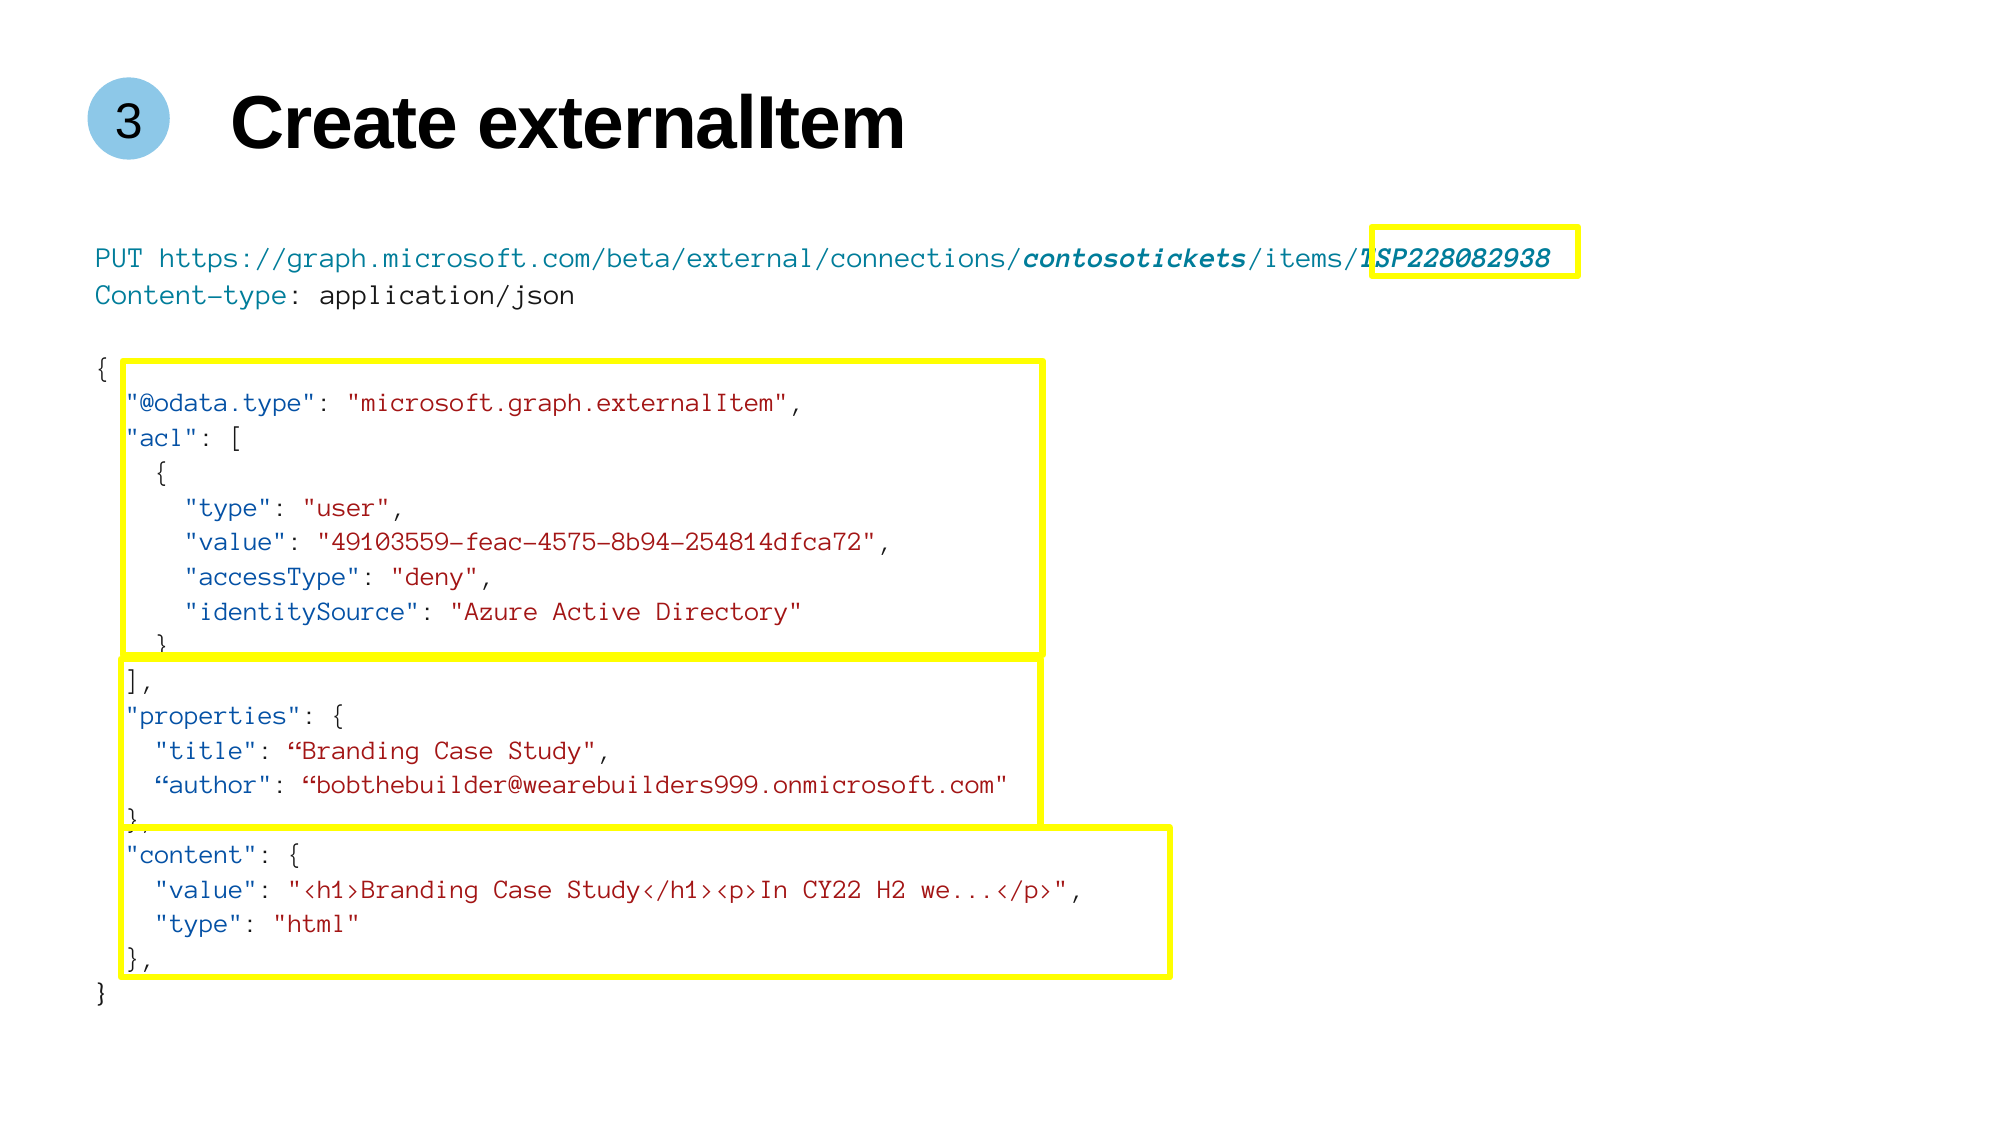

# Create externalItem

3

PUT https://graph.microsoft.com/beta/external/connections/contosotickets/items/TSP228082938
Content-type: application/json

{
  "@odata.type": "microsoft.graph.externalItem",
  "acl": [
    {
      "type": "user",
      "value": "49103559-feac-4575-8b94-254814dfca72",
      "accessType": "deny",
      "identitySource": "Azure Active Directory"
    }
  ],
  "properties": {
    "title": “Branding Case Study",
    “author": “bobthebuilder@wearebuilders999.onmicrosoft.com"
  },
  "content": {
    "value": "<h1>Branding Case Study</h1><p>In CY22 H2 we...</p>",
    "type": "html"
  },
}